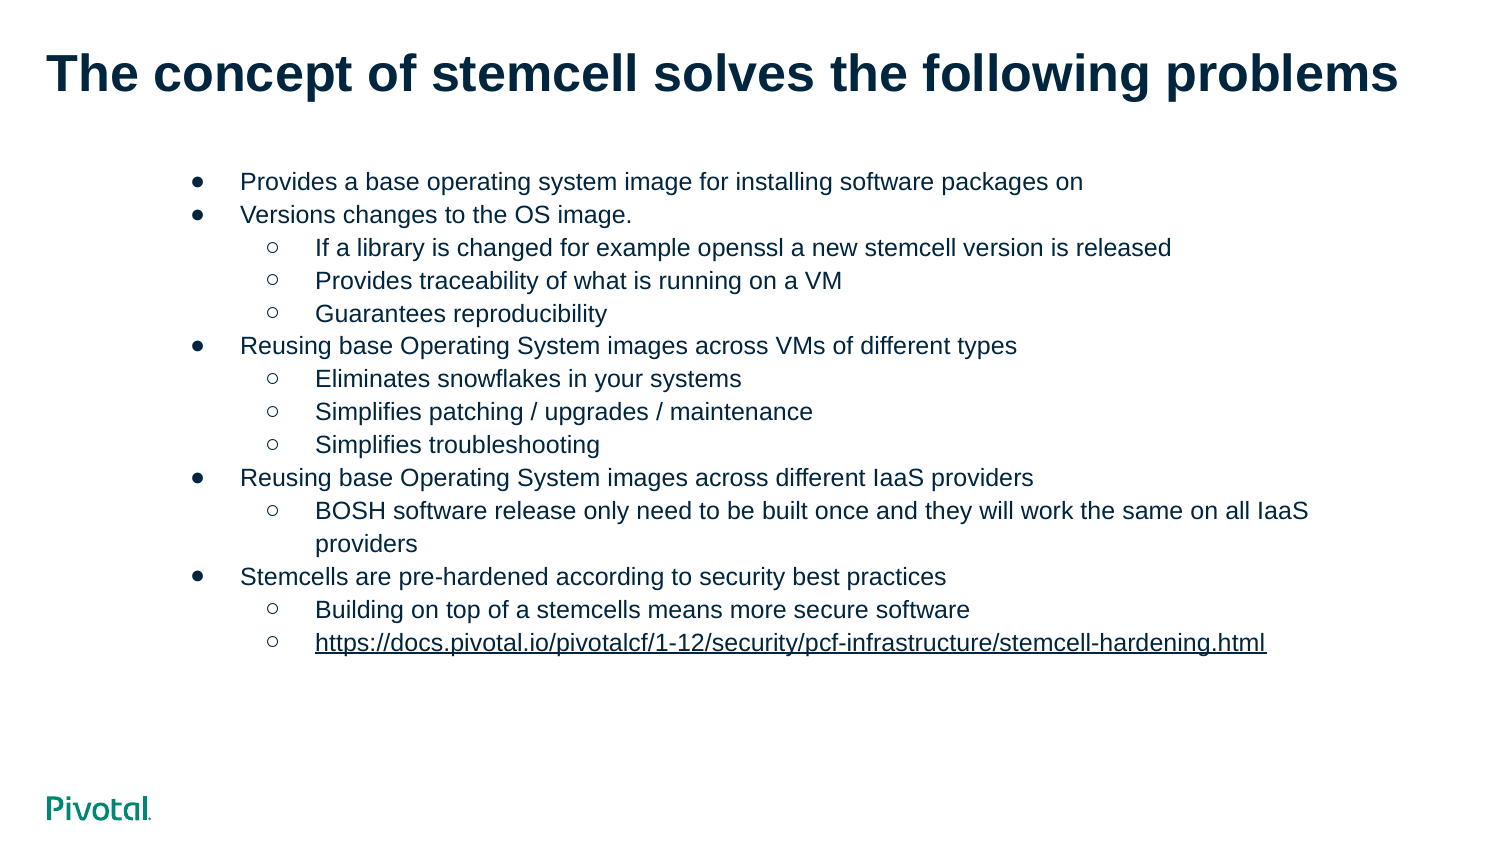

# The concept of stemcell solves the following problems
Provides a base operating system image for installing software packages on
Versions changes to the OS image.
If a library is changed for example openssl a new stemcell version is released
Provides traceability of what is running on a VM
Guarantees reproducibility
Reusing base Operating System images across VMs of different types
Eliminates snowflakes in your systems
Simplifies patching / upgrades / maintenance
Simplifies troubleshooting
Reusing base Operating System images across different IaaS providers
BOSH software release only need to be built once and they will work the same on all IaaS providers
Stemcells are pre-hardened according to security best practices
Building on top of a stemcells means more secure software
https://docs.pivotal.io/pivotalcf/1-12/security/pcf-infrastructure/stemcell-hardening.html